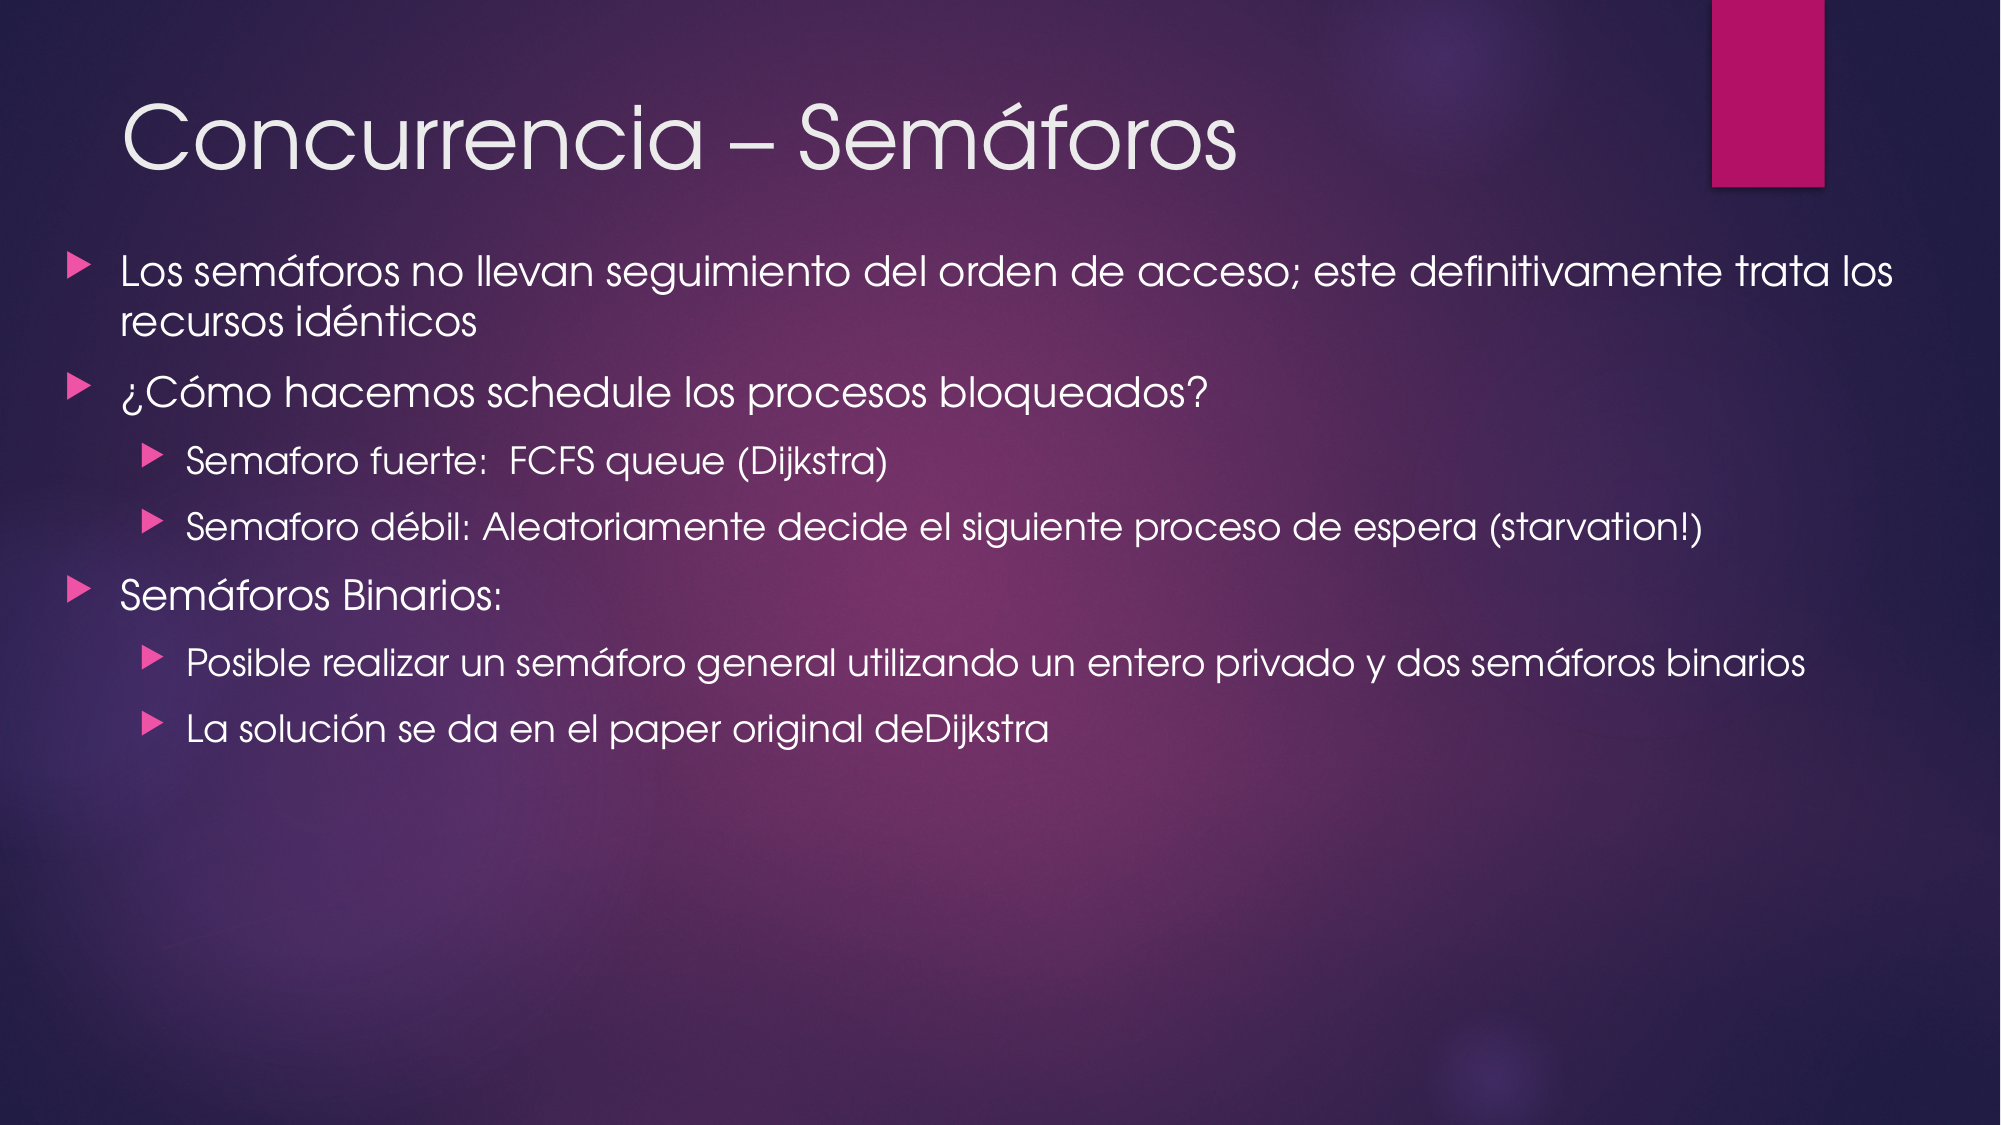

# Concurrencia – Semáforos
Los semáforos no llevan seguimiento del orden de acceso; este definitivamente trata los recursos idénticos
¿Cómo hacemos schedule los procesos bloqueados?
Semaforo fuerte:  FCFS queue (Dijkstra)
Semaforo débil: Aleatoriamente decide el siguiente proceso de espera (starvation!)
Semáforos Binarios:
Posible realizar un semáforo general utilizando un entero privado y dos semáforos binarios
La solución se da en el paper original deDijkstra